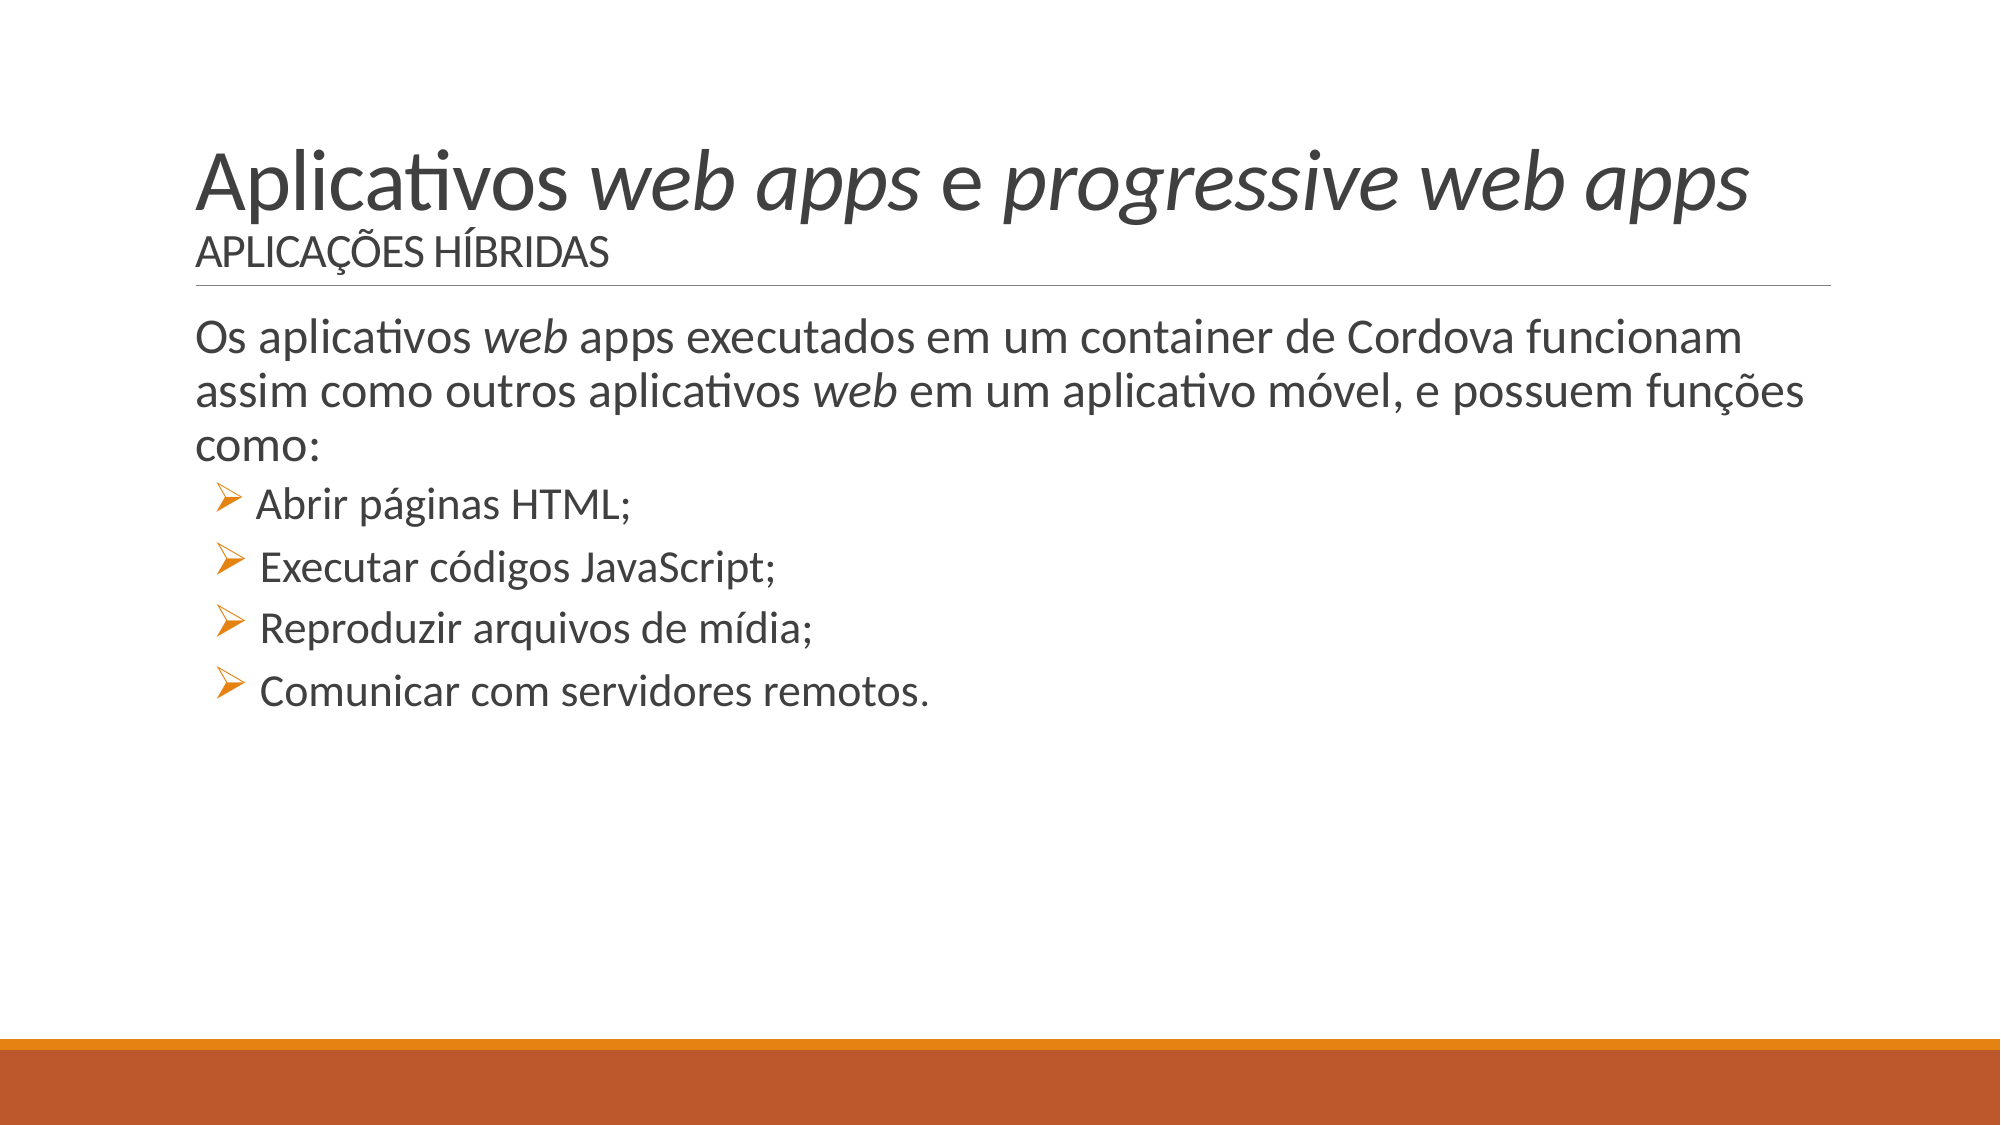

# Aplicativos web apps e progressive web apps APLICAÇÕES HÍBRIDAS
Os aplicativos web apps executados em um container de Cordova funcionam assim como outros aplicativos web em um aplicativo móvel, e possuem funções como:
 Abrir páginas HTML;
 Executar códigos JavaScript;
 Reproduzir arquivos de mídia;
 Comunicar com servidores remotos.